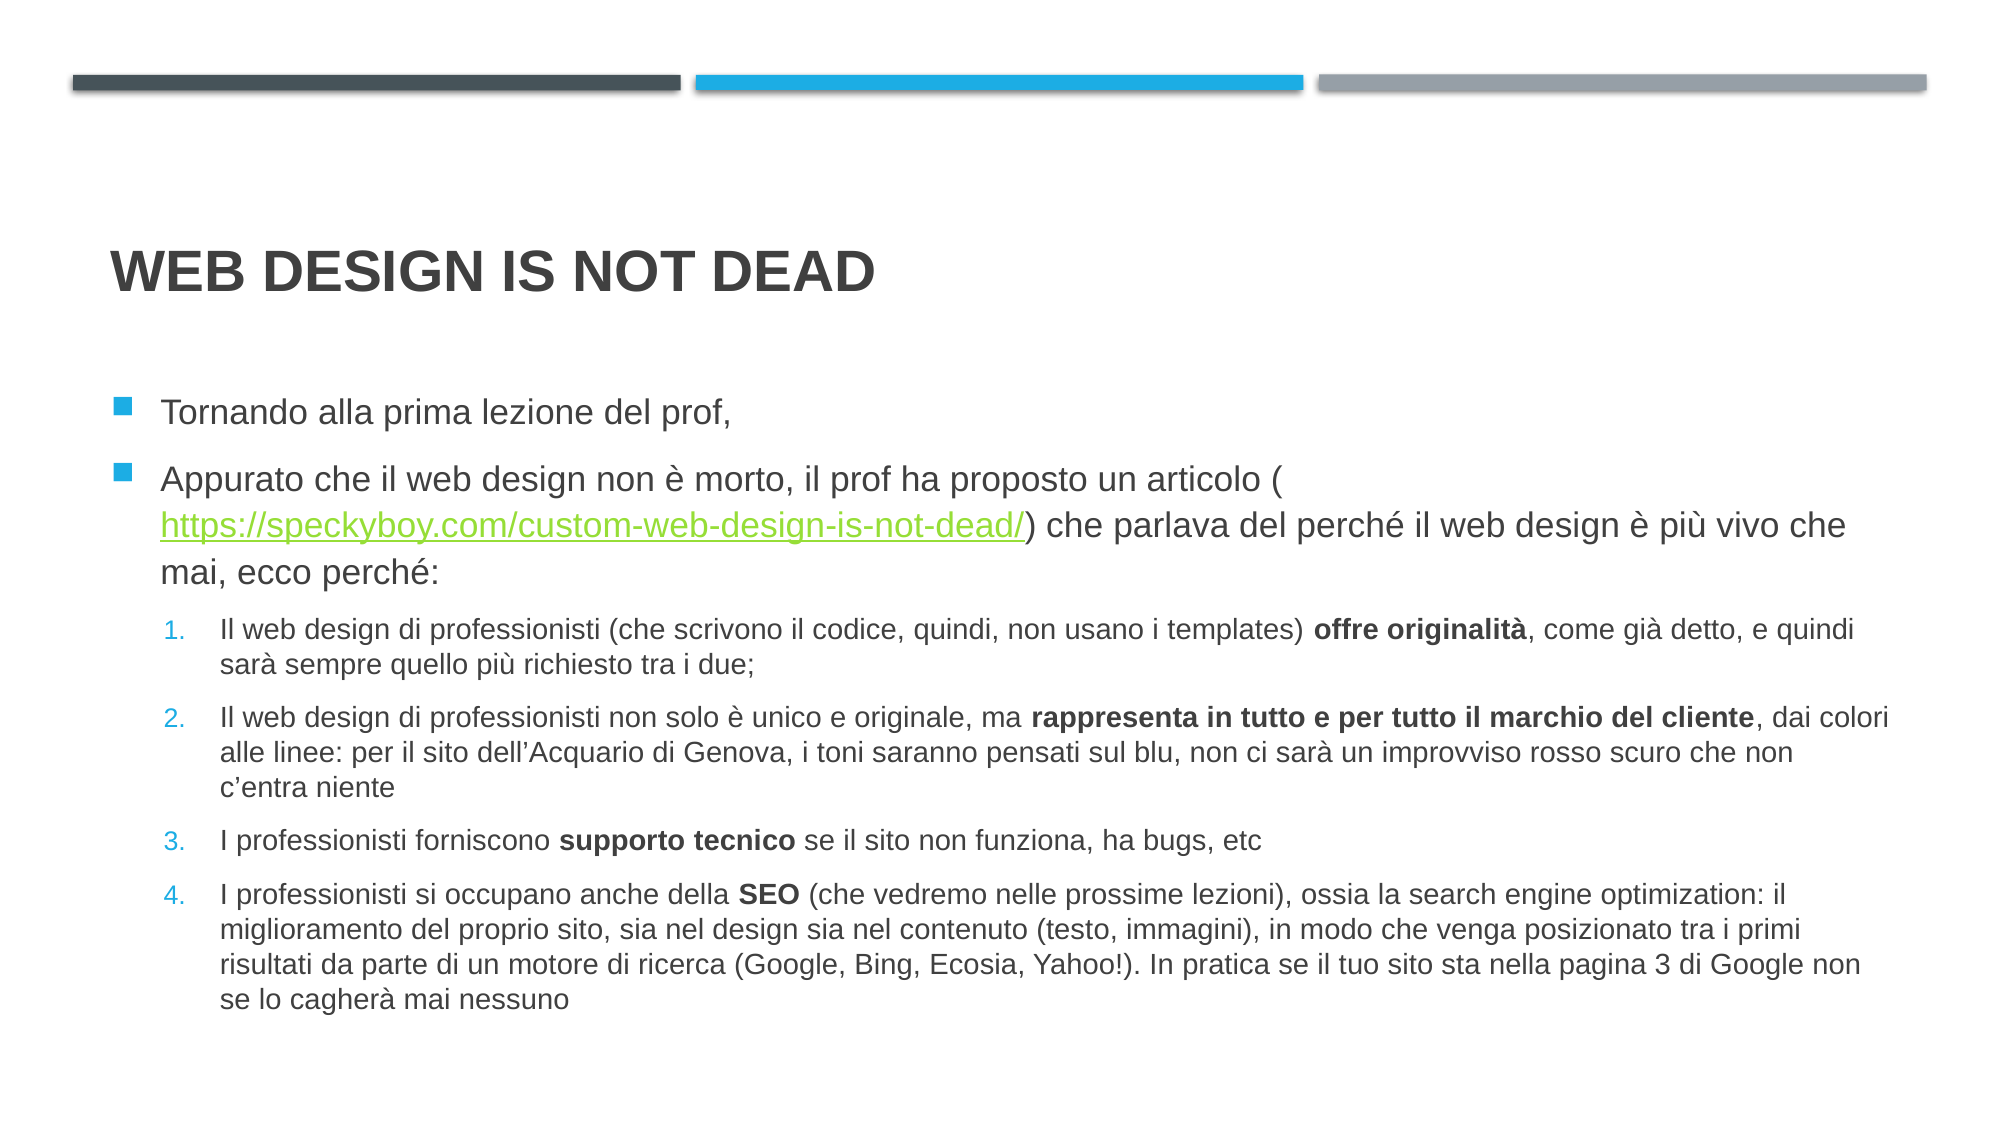

# Web design is not dead
Tornando alla prima lezione del prof,
Appurato che il web design non è morto, il prof ha proposto un articolo (https://speckyboy.com/custom-web-design-is-not-dead/) che parlava del perché il web design è più vivo che mai, ecco perché:
Il web design di professionisti (che scrivono il codice, quindi, non usano i templates) offre originalità, come già detto, e quindi sarà sempre quello più richiesto tra i due;
Il web design di professionisti non solo è unico e originale, ma rappresenta in tutto e per tutto il marchio del cliente, dai colori alle linee: per il sito dell’Acquario di Genova, i toni saranno pensati sul blu, non ci sarà un improvviso rosso scuro che non c’entra niente
I professionisti forniscono supporto tecnico se il sito non funziona, ha bugs, etc
I professionisti si occupano anche della SEO (che vedremo nelle prossime lezioni), ossia la search engine optimization: il miglioramento del proprio sito, sia nel design sia nel contenuto (testo, immagini), in modo che venga posizionato tra i primi risultati da parte di un motore di ricerca (Google, Bing, Ecosia, Yahoo!). In pratica se il tuo sito sta nella pagina 3 di Google non se lo cagherà mai nessuno